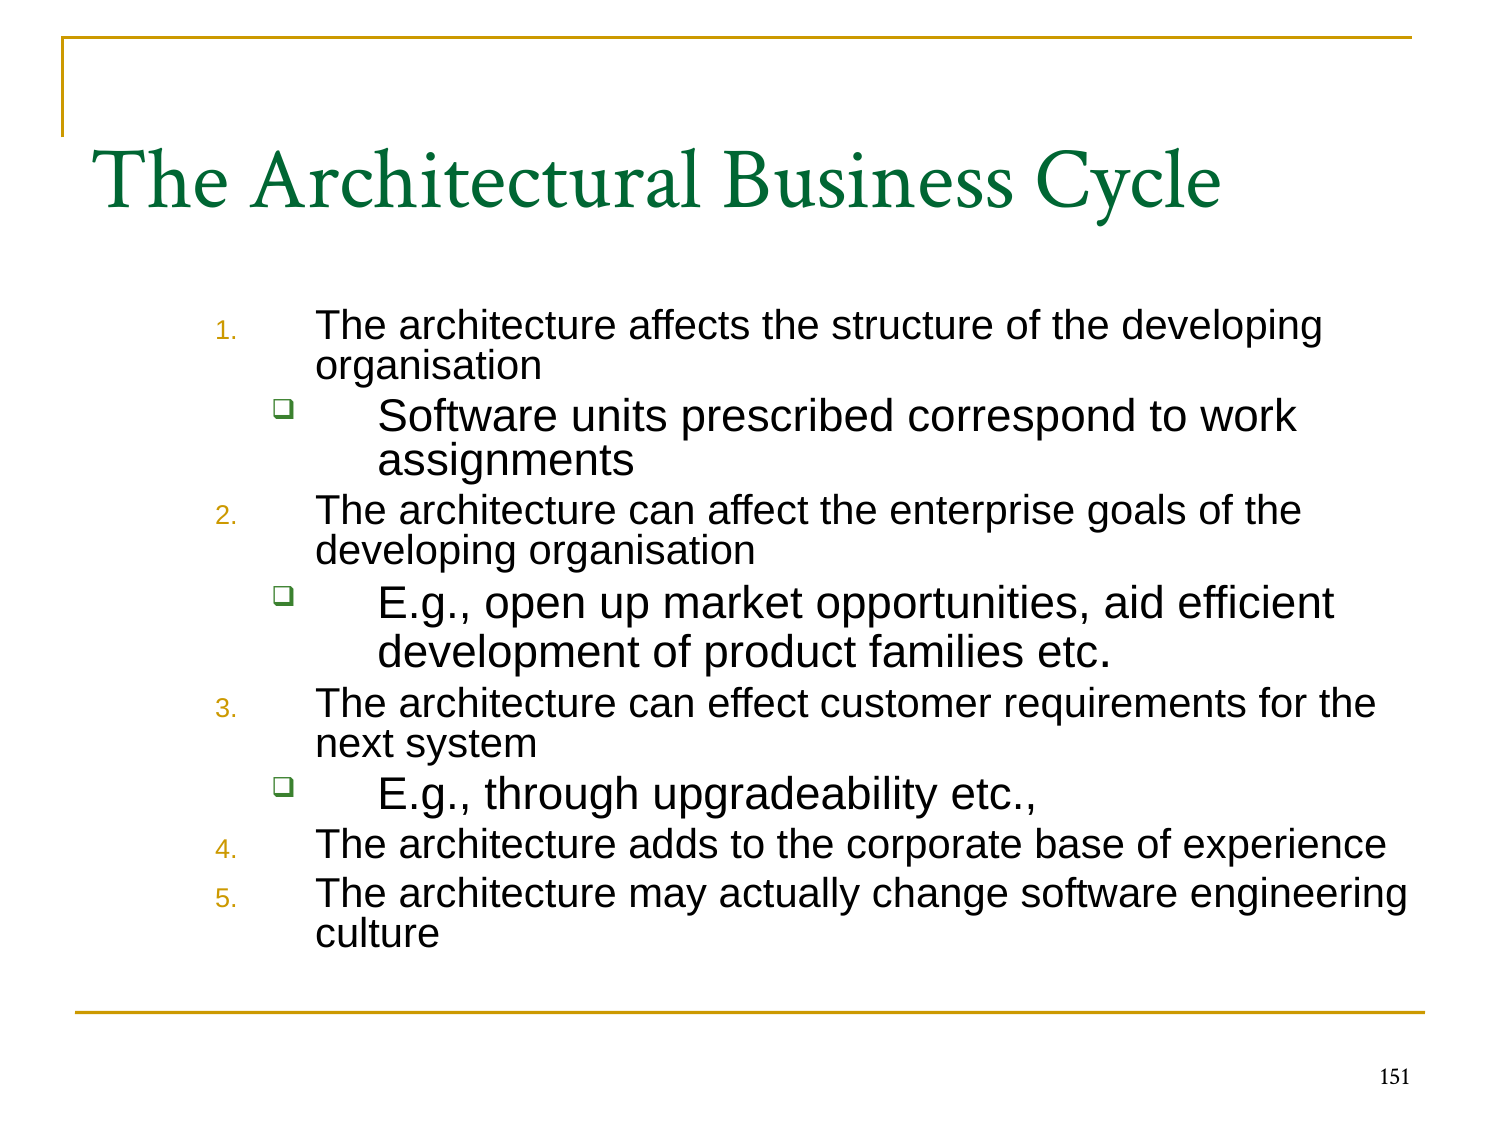

# The Architectural Business Cycle
The architecture affects the structure of the developing organisation
Software units prescribed correspond to work assignments
The architecture can affect the enterprise goals of the developing organisation
E.g., open up market opportunities, aid efficient development of product families etc.
The architecture can effect customer requirements for the next system
E.g., through upgradeability etc.,
The architecture adds to the corporate base of experience
The architecture may actually change software engineering culture

151